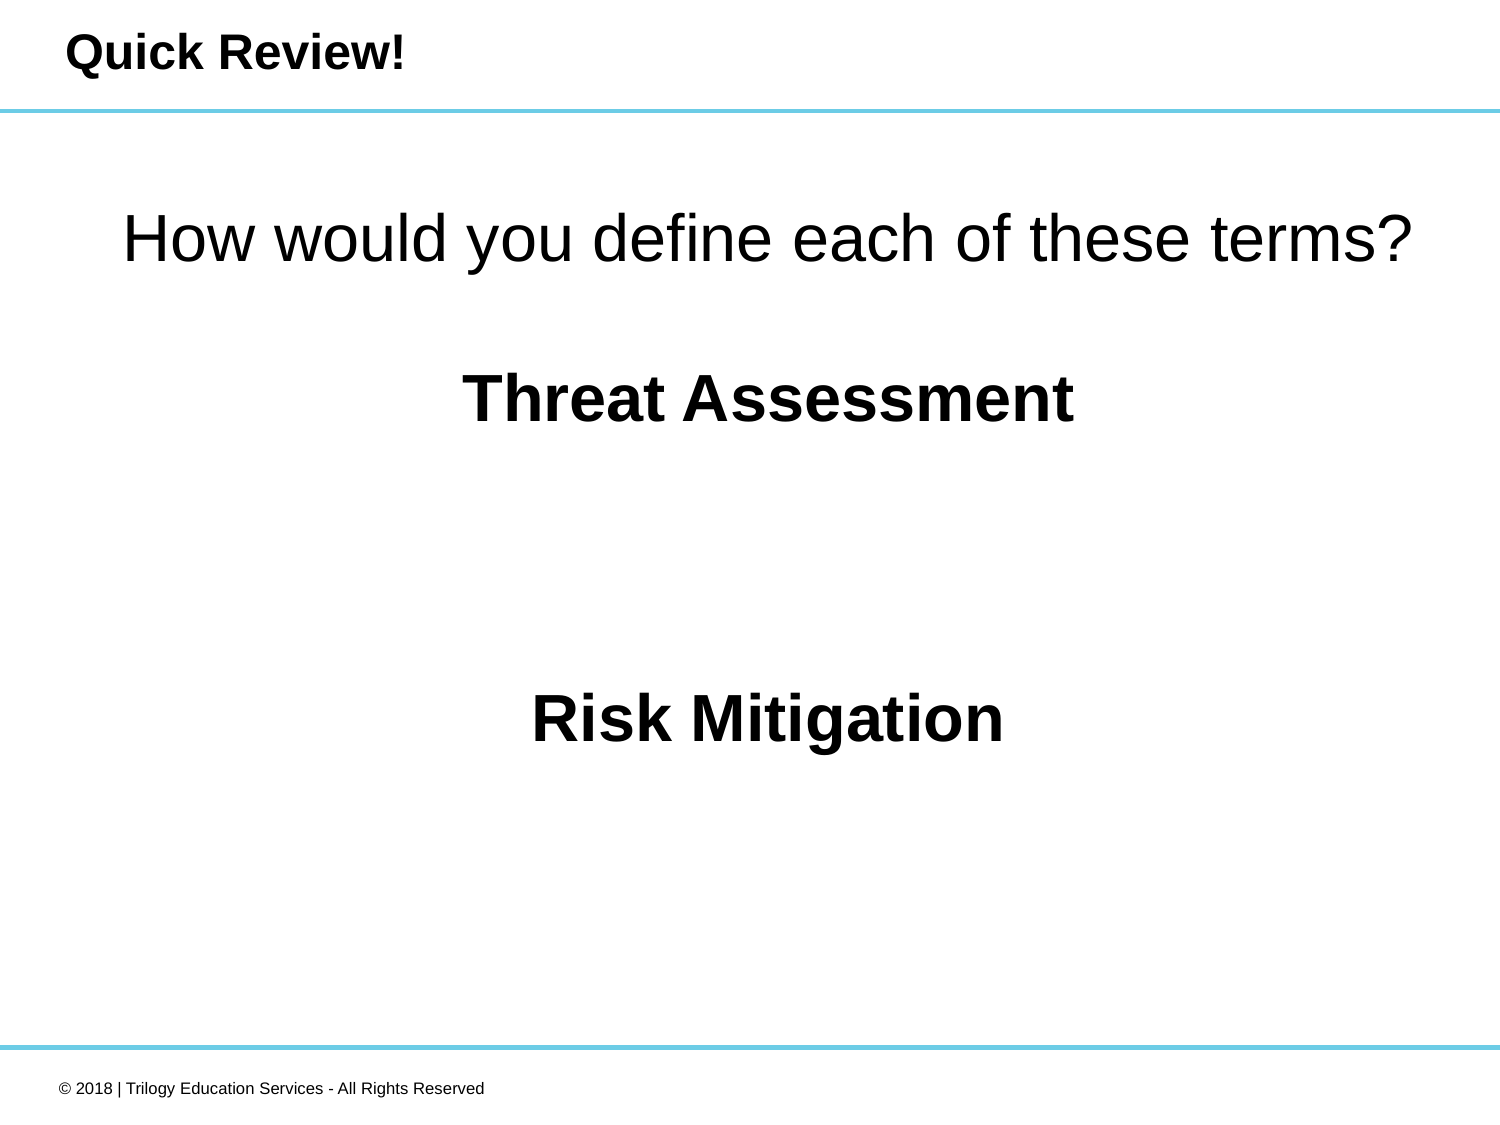

# Quick Review!
How would you define each of these terms?

Threat Assessment

Risk Mitigation